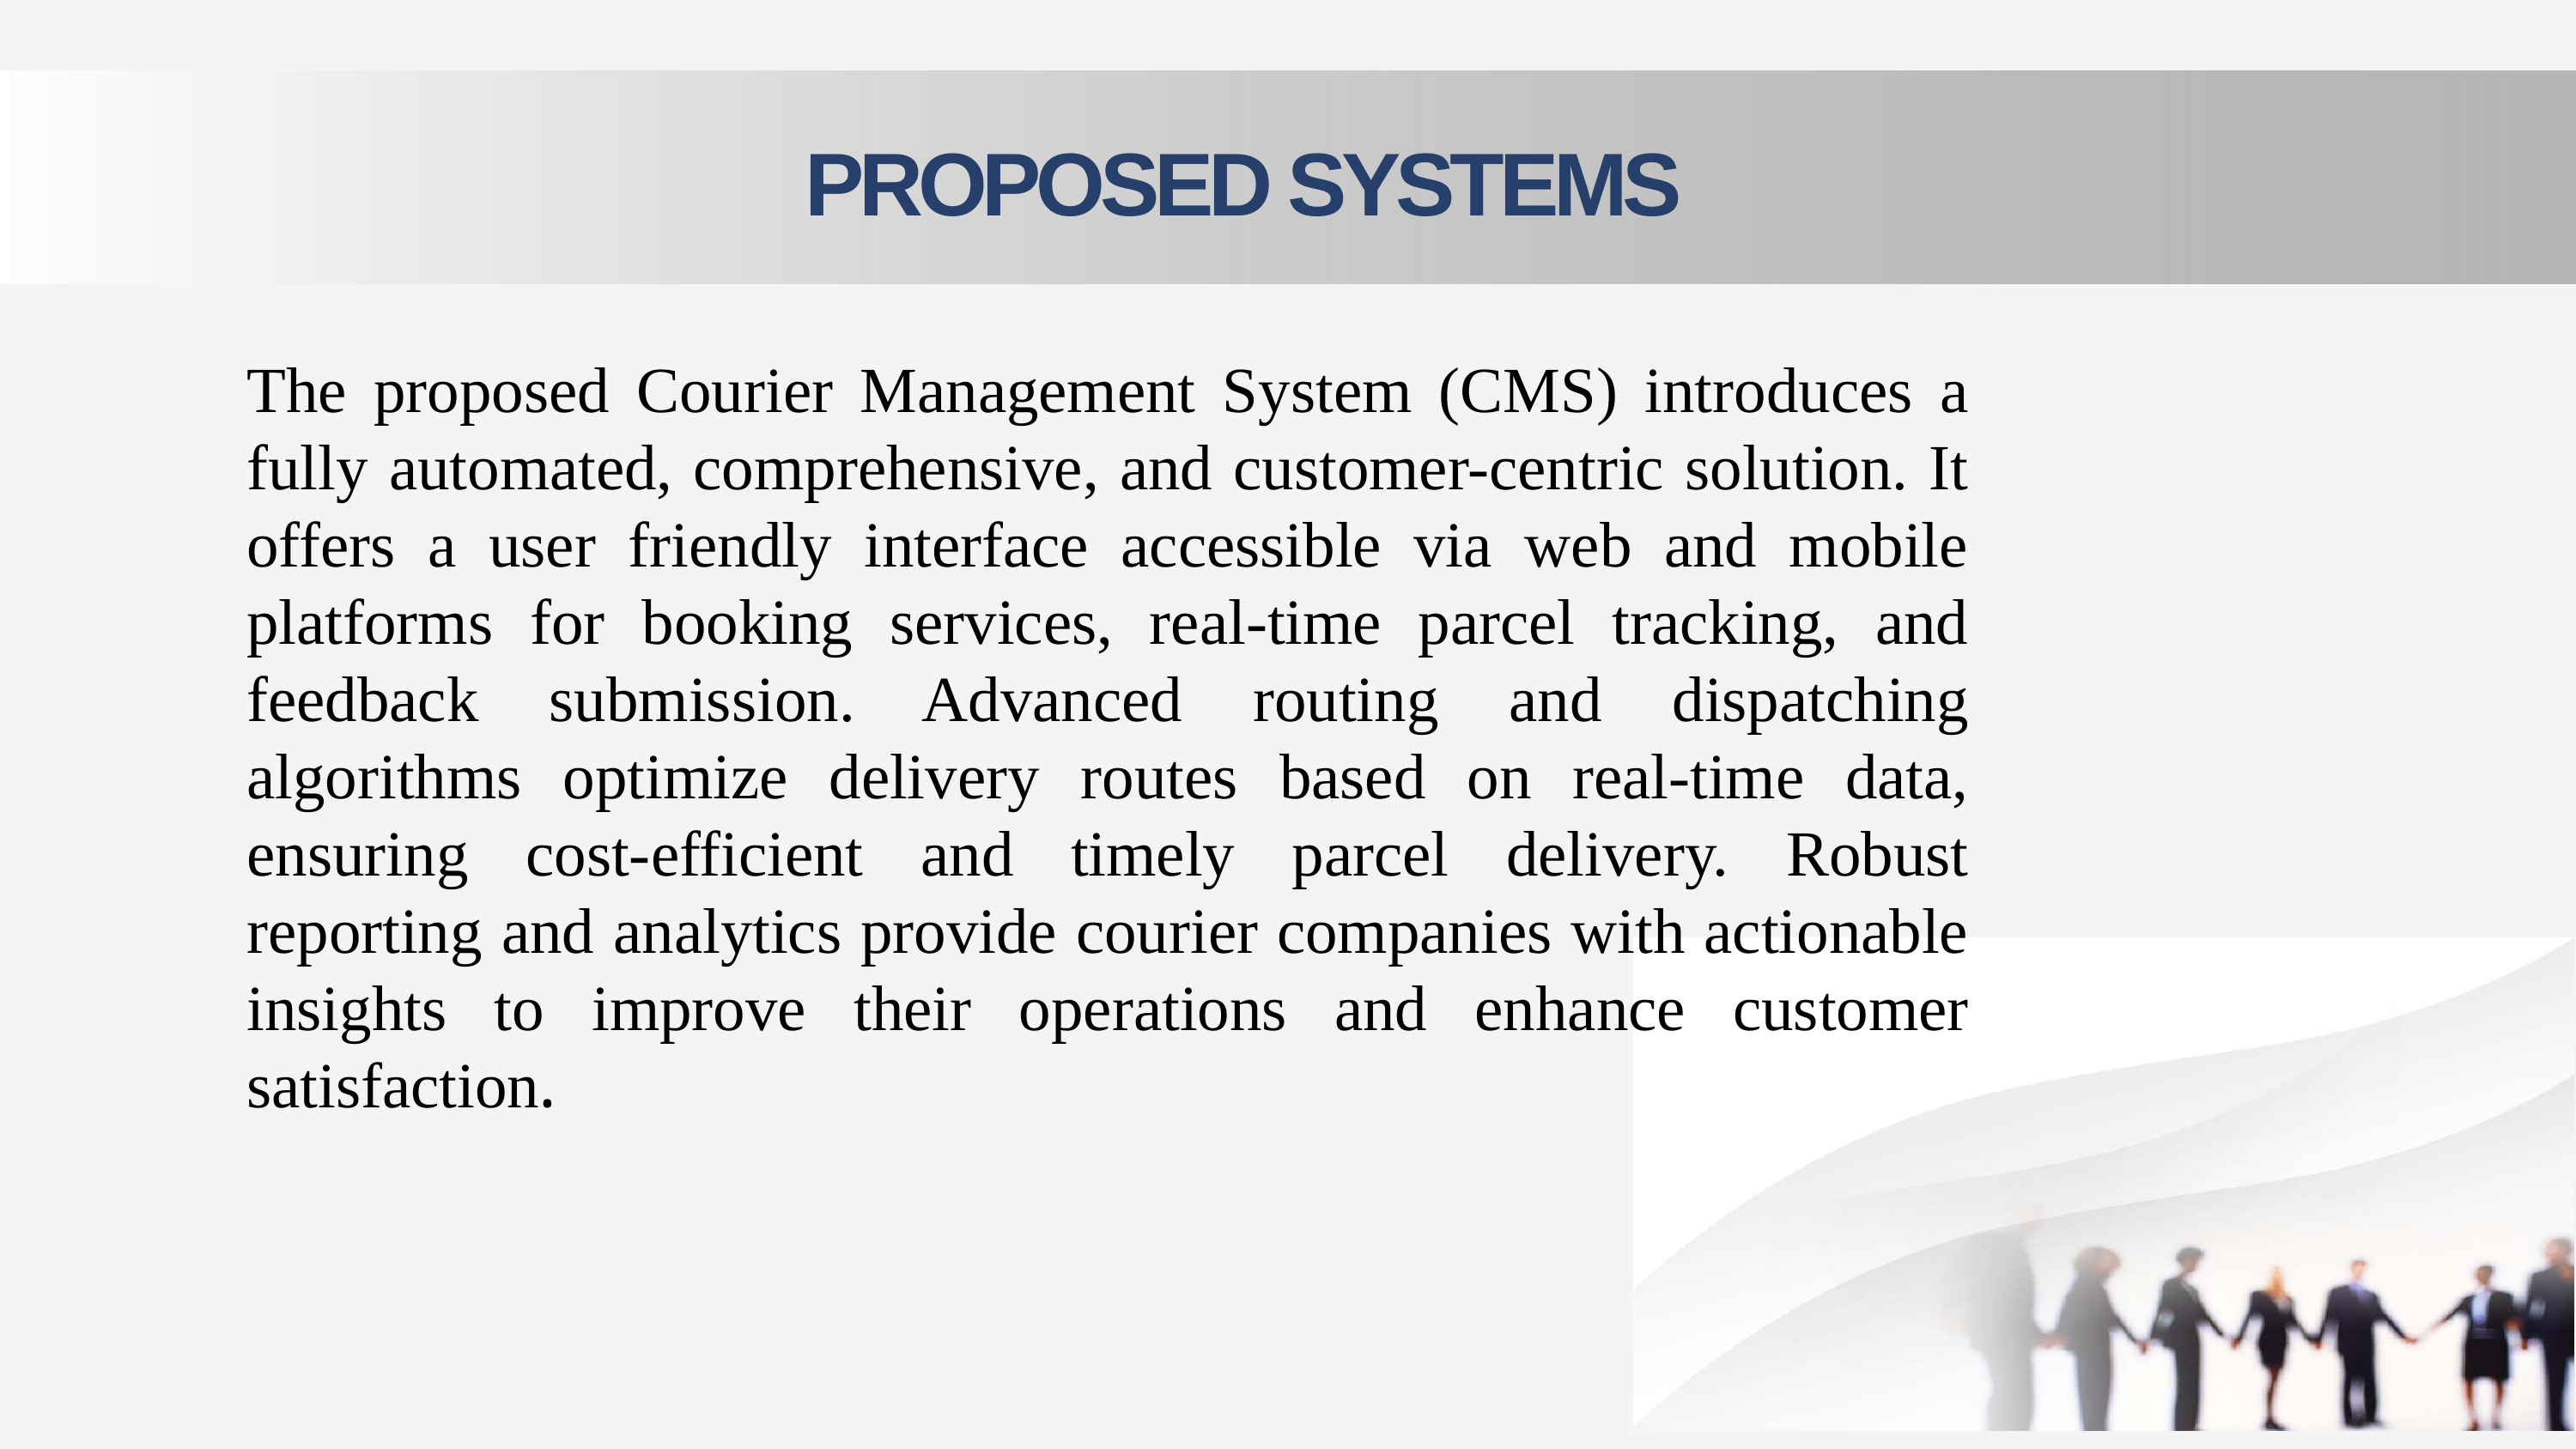

PROPOSED SYSTEMS
The proposed Courier Management System (CMS) introduces a fully automated, comprehensive, and customer-centric solution. It offers a user friendly interface accessible via web and mobile platforms for booking services, real-time parcel tracking, and feedback submission. Advanced routing and dispatching algorithms optimize delivery routes based on real-time data, ensuring cost-efficient and timely parcel delivery. Robust reporting and analytics provide courier companies with actionable insights to improve their operations and enhance customer satisfaction.